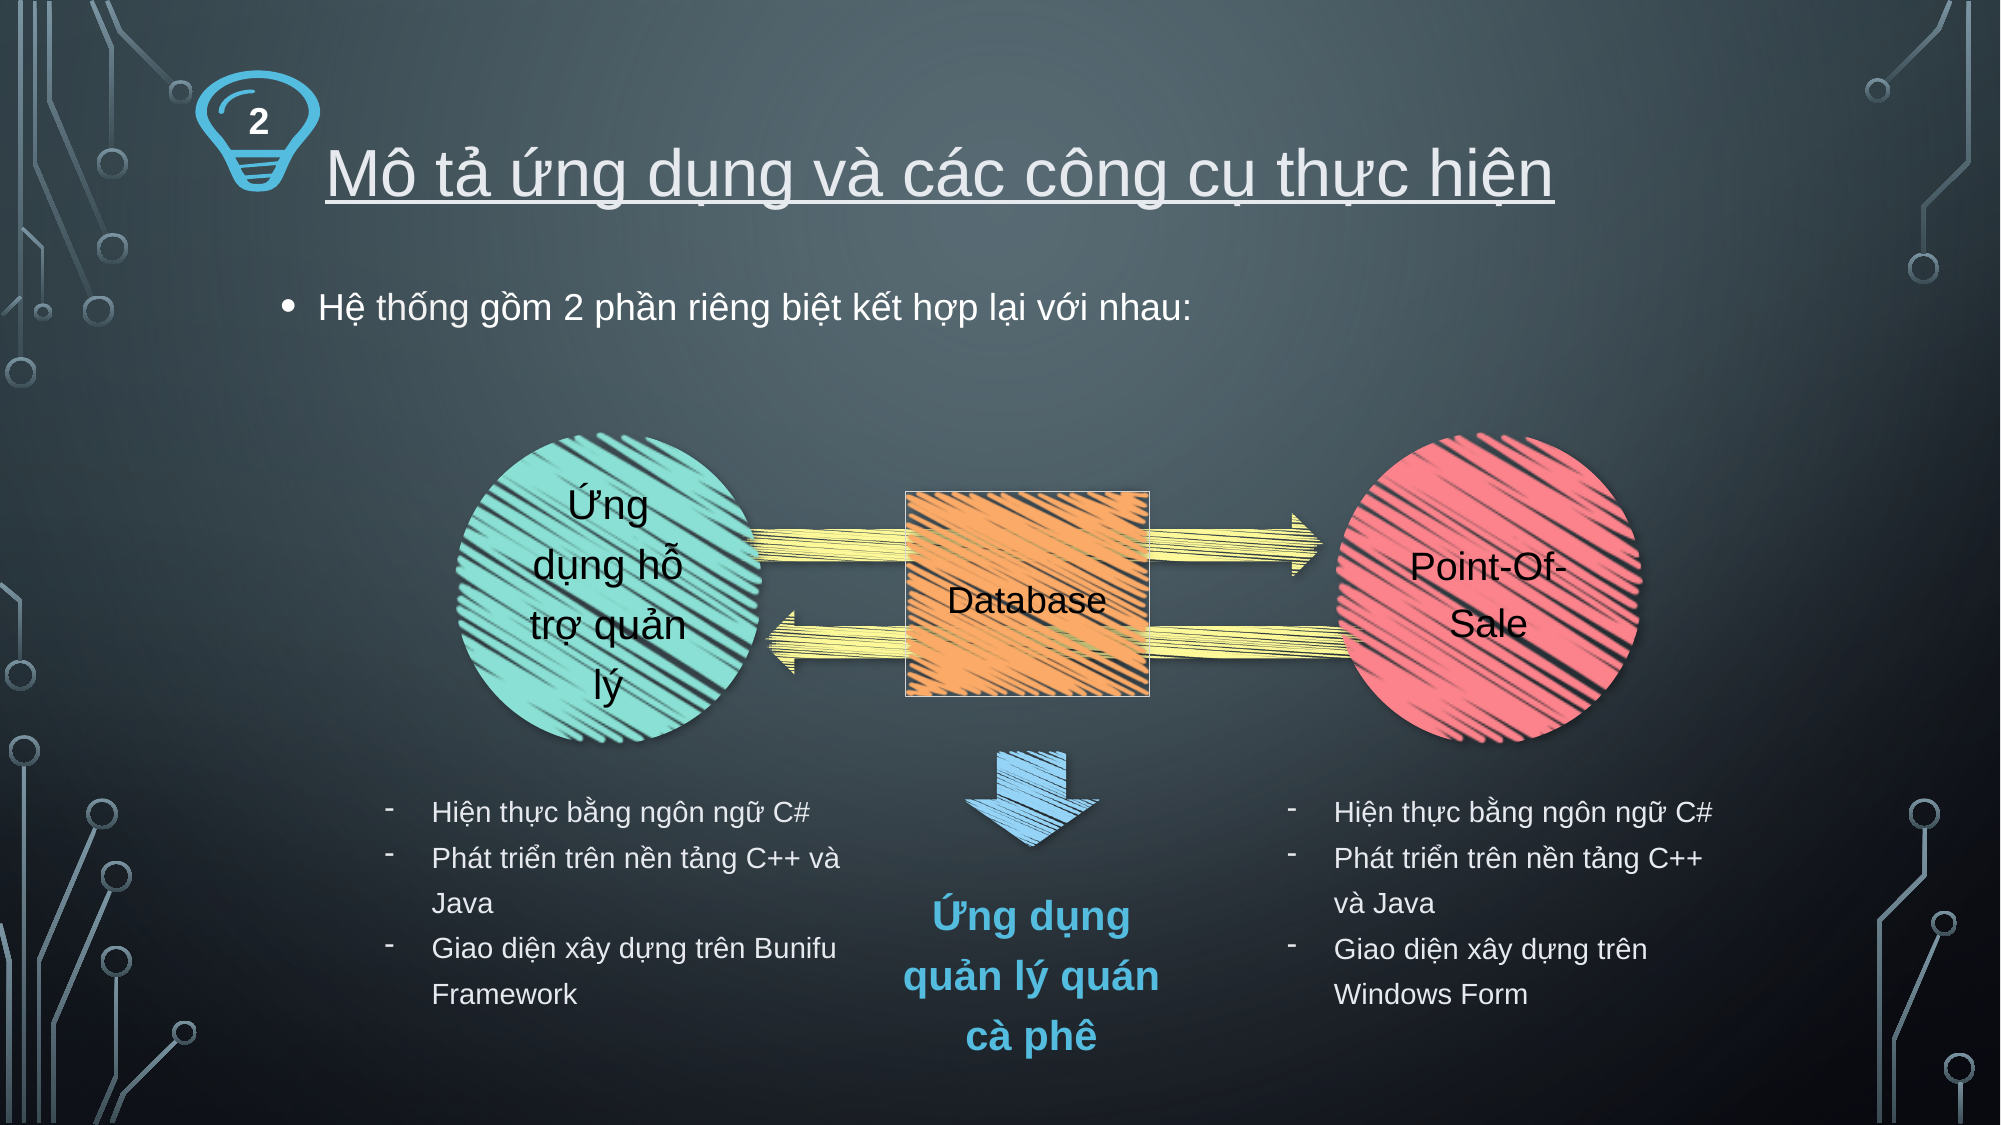

2
Mô tả ứng dụng và các công cụ thực hiện

Hệ thống gồm 2 phần riêng biệt kết hợp lại với nhau:
Ứng dụng hỗ trợ quản lý
Point-Of-Sale
Database

Hiện thực bằng ngôn ngữ C#
Phát triển trên nền tảng C++ và Java
Giao diện xây dựng trên Bunifu Framework

Hiện thực bằng ngôn ngữ C#
Phát triển trên nền tảng C++ và Java
Giao diện xây dựng trên Windows Form
Ứng dụng quản lý quán cà phê